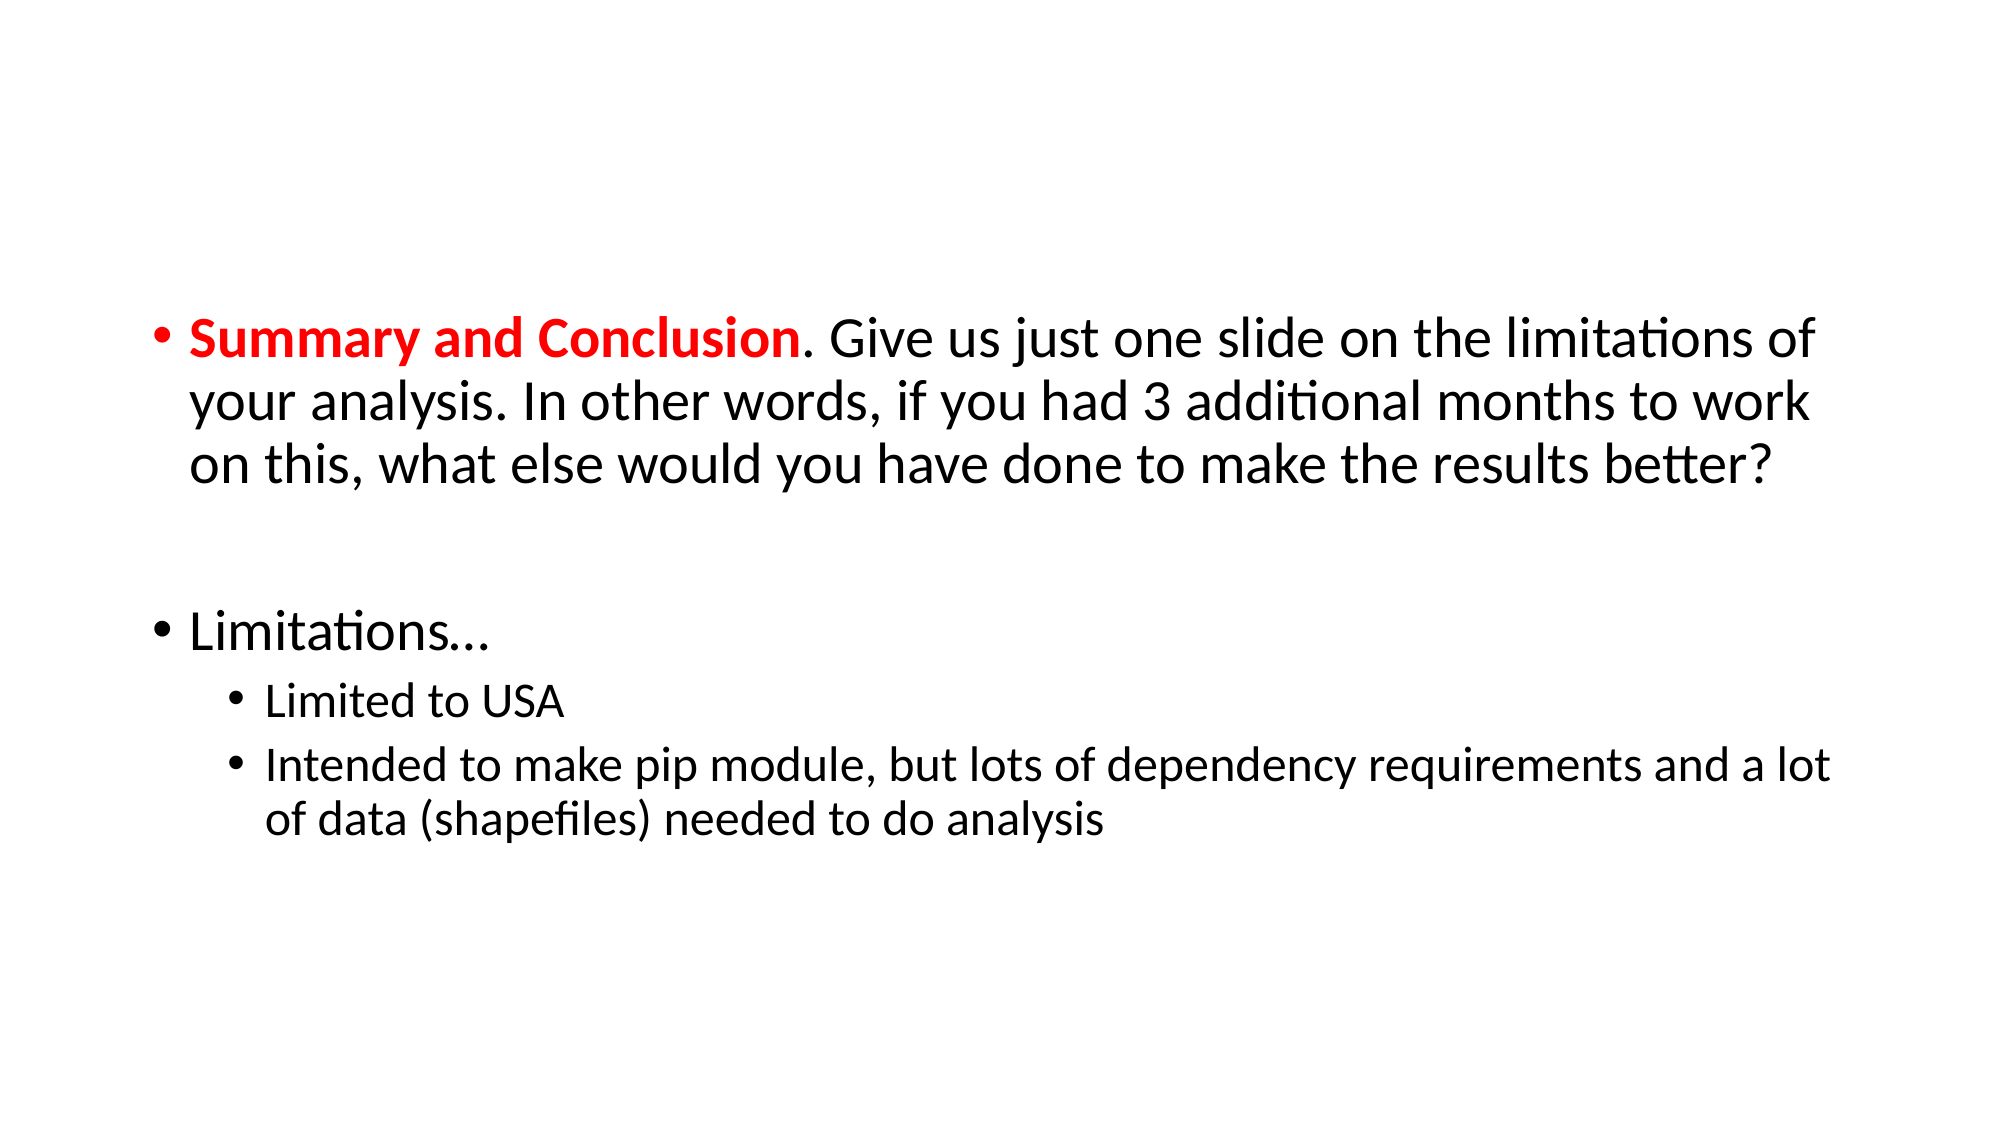

#
Summary and Conclusion. Give us just one slide on the limitations of your analysis. In other words, if you had 3 additional months to work on this, what else would you have done to make the results better?

Limitations…
Limited to USA
Intended to make pip module, but lots of dependency requirements and a lot of data (shapefiles) needed to do analysis